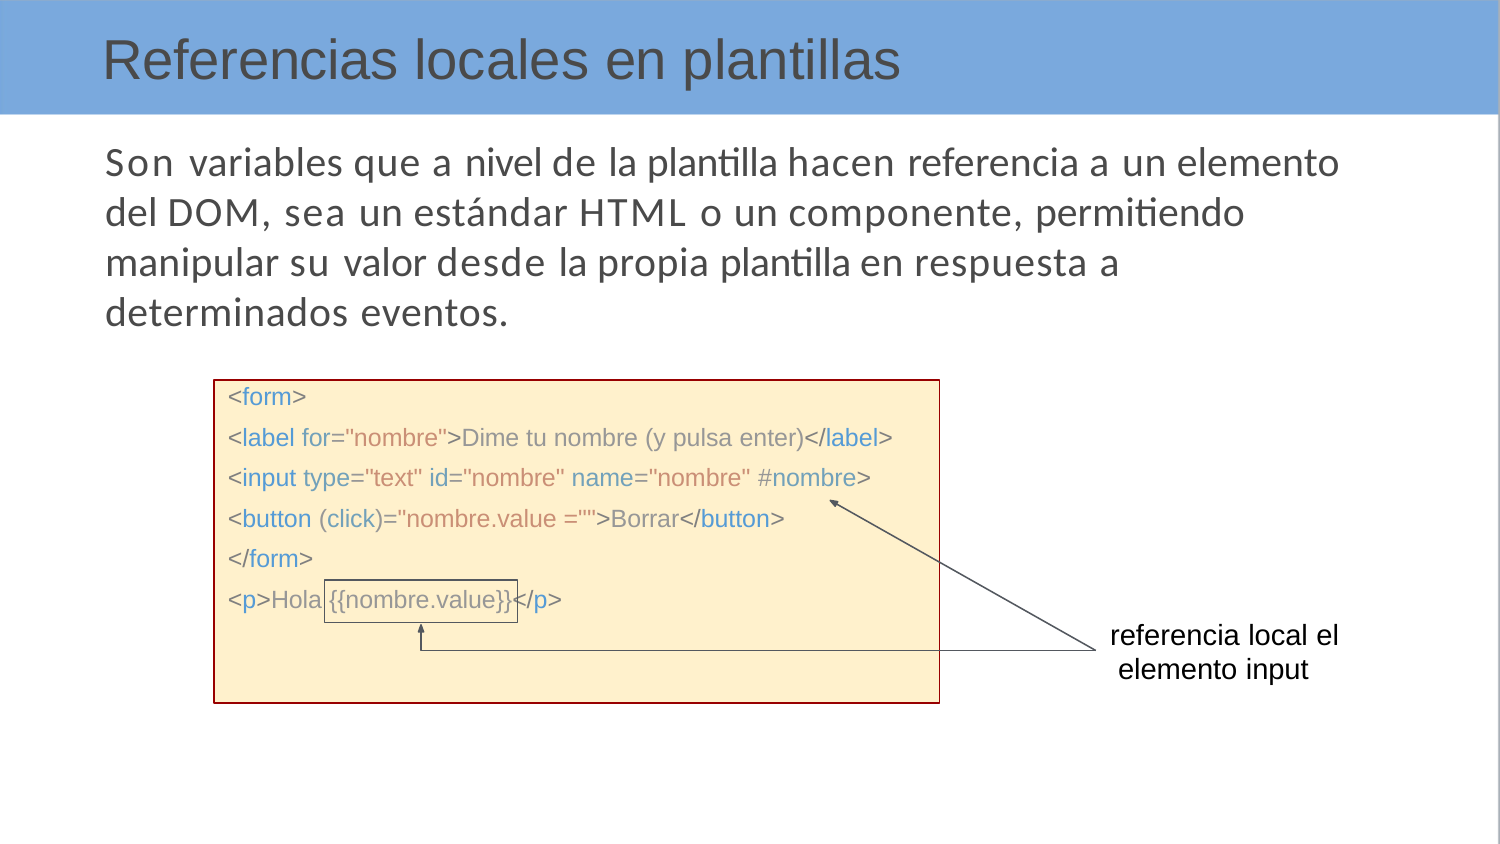

# Referencias locales en plantillas
Son variables que a nivel de la plantilla hacen referencia a un elemento  del DOM, sea un estándar HTML o un componente, permitiendo  manipular su valor desde la propia plantilla en respuesta a  determinados eventos.
<form>
<label for="nombre">Dime tu nombre (y pulsa enter)</label>
<input type="text" id="nombre" name="nombre" #nombre>
<button (click)="nombre.value =''">Borrar</button>
</form>
<p>Hola {{nombre.value}}</p>

referencia local el  elemento input